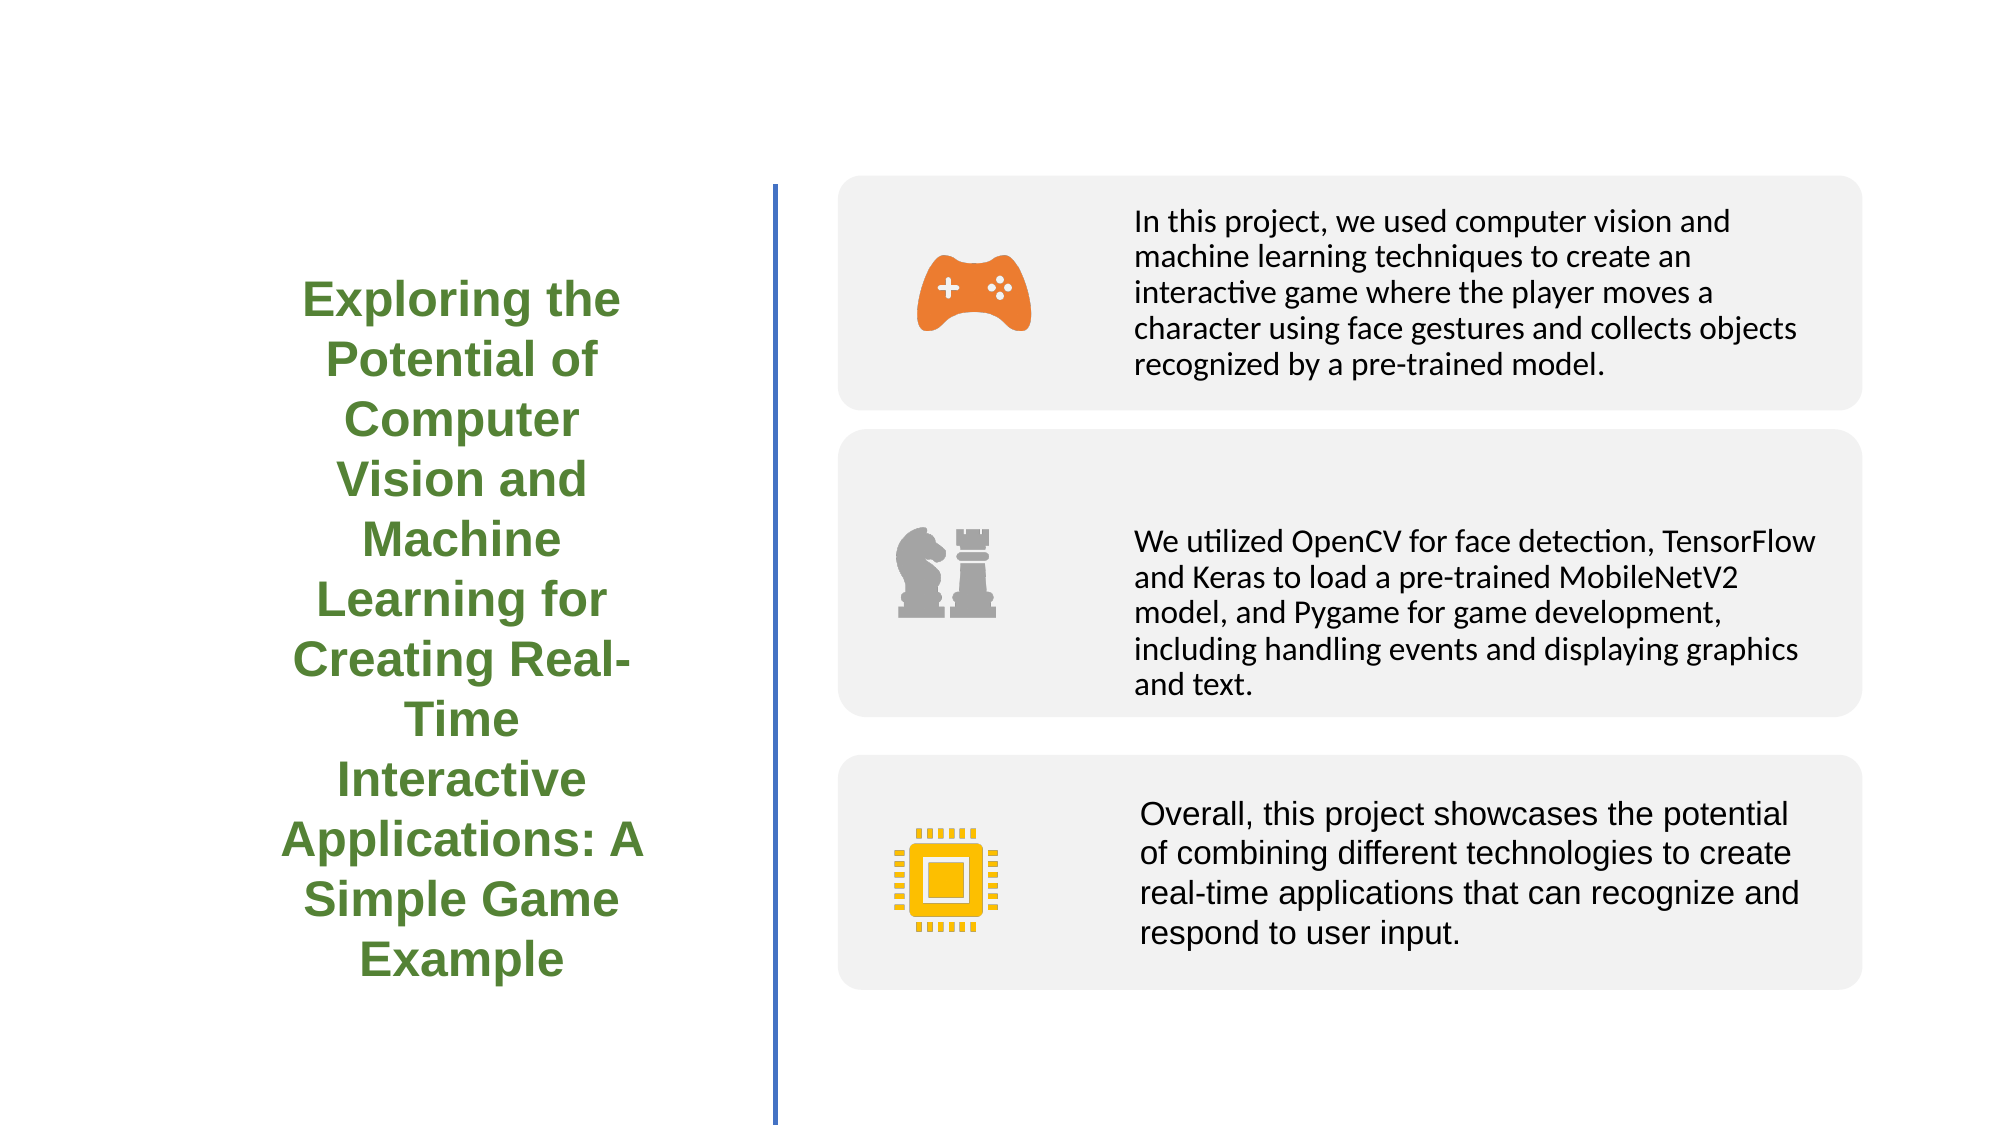

In this project, we used computer vision and machine learning techniques to create an interactive game where the player moves a character using face gestures and collects objects recognized by a pre-trained model.
We utilized OpenCV for face detection, TensorFlow and Keras to load a pre-trained MobileNetV2 model, and Pygame for game development, including handling events and displaying graphics and text.

Exploring the Potential of Computer Vision and Machine Learning for Creating Real-Time Interactive Applications: A Simple Game Example
Overall, this project showcases the potential of combining different technologies to create real-time applications that can recognize and respond to user input.